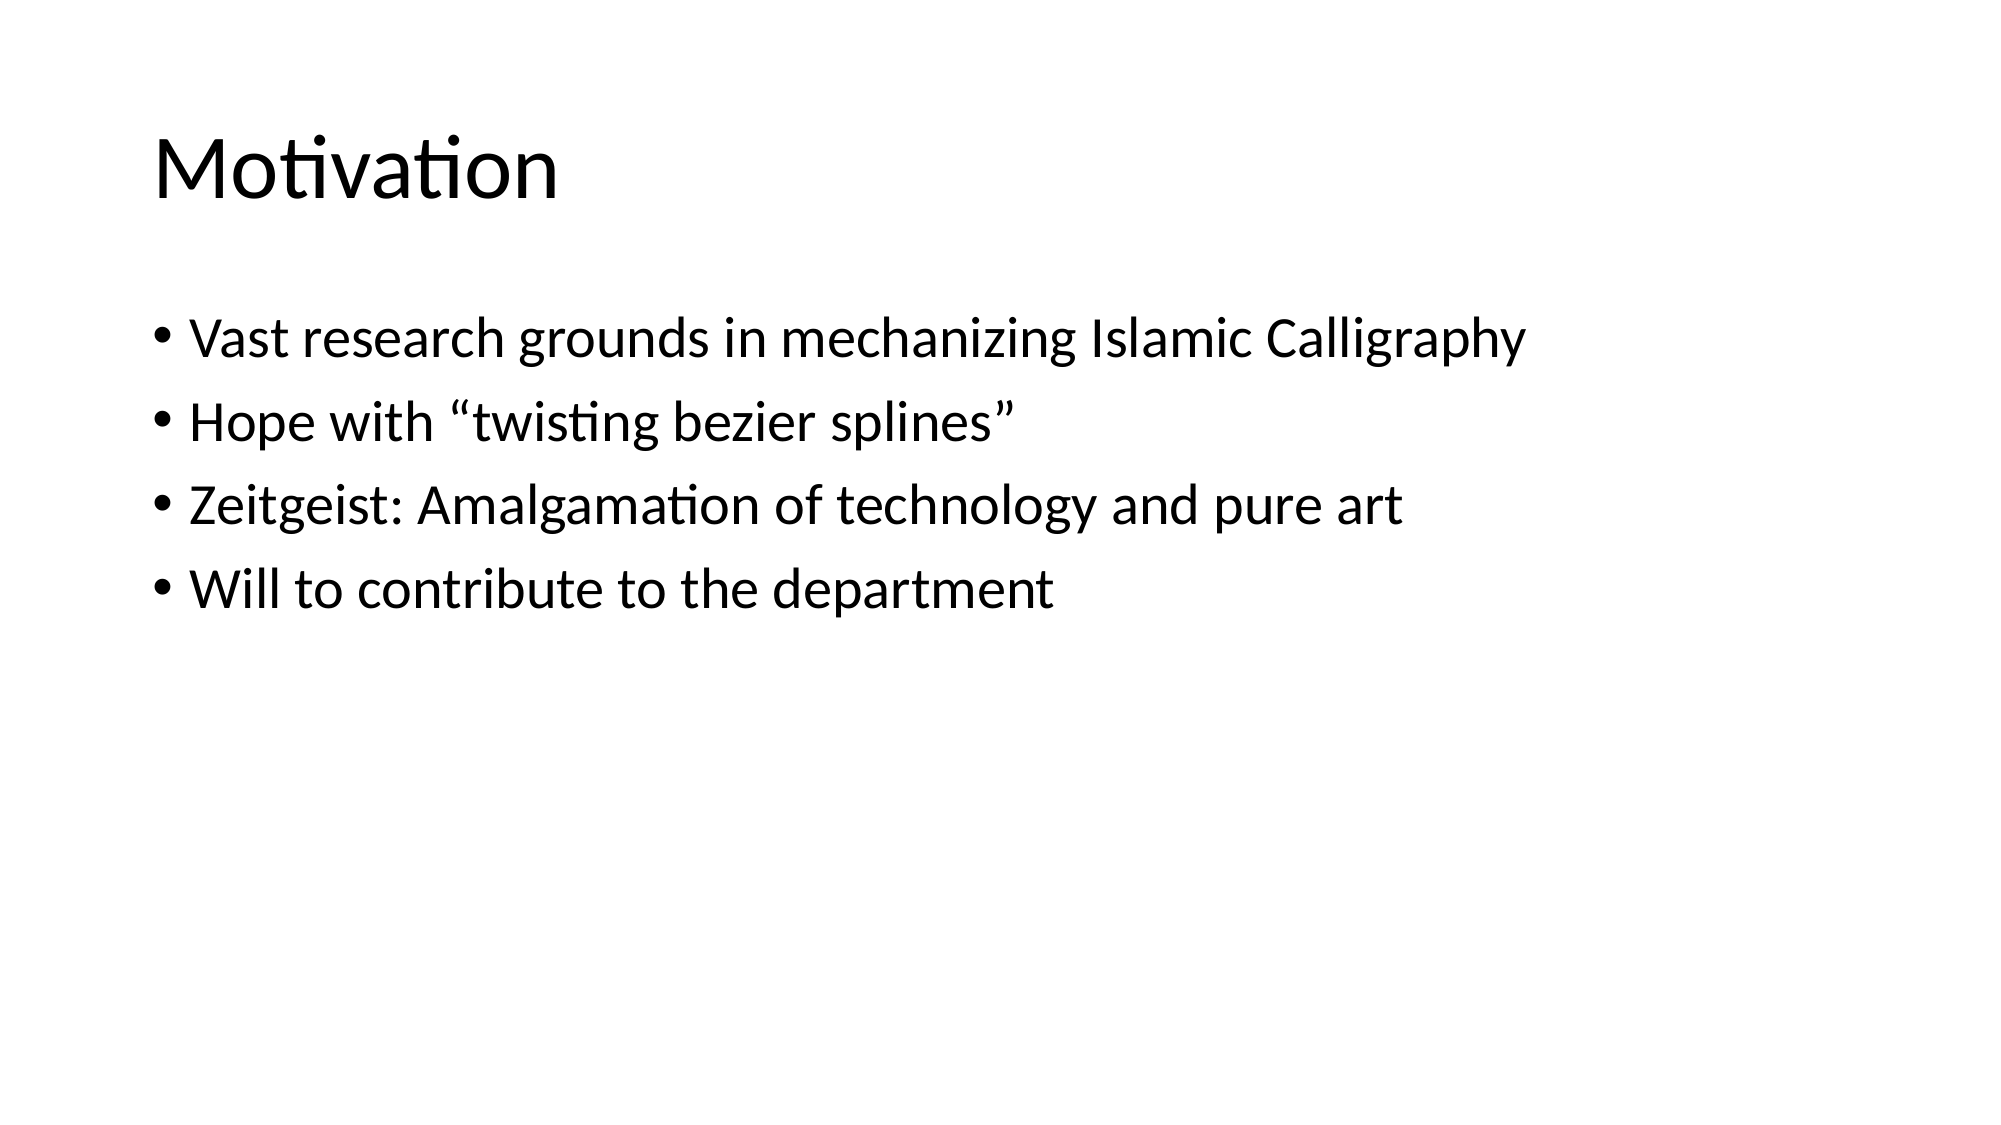

# Motivation
Vast research grounds in mechanizing Islamic Calligraphy
Hope with “twisting bezier splines”
Zeitgeist: Amalgamation of technology and pure art
Will to contribute to the department